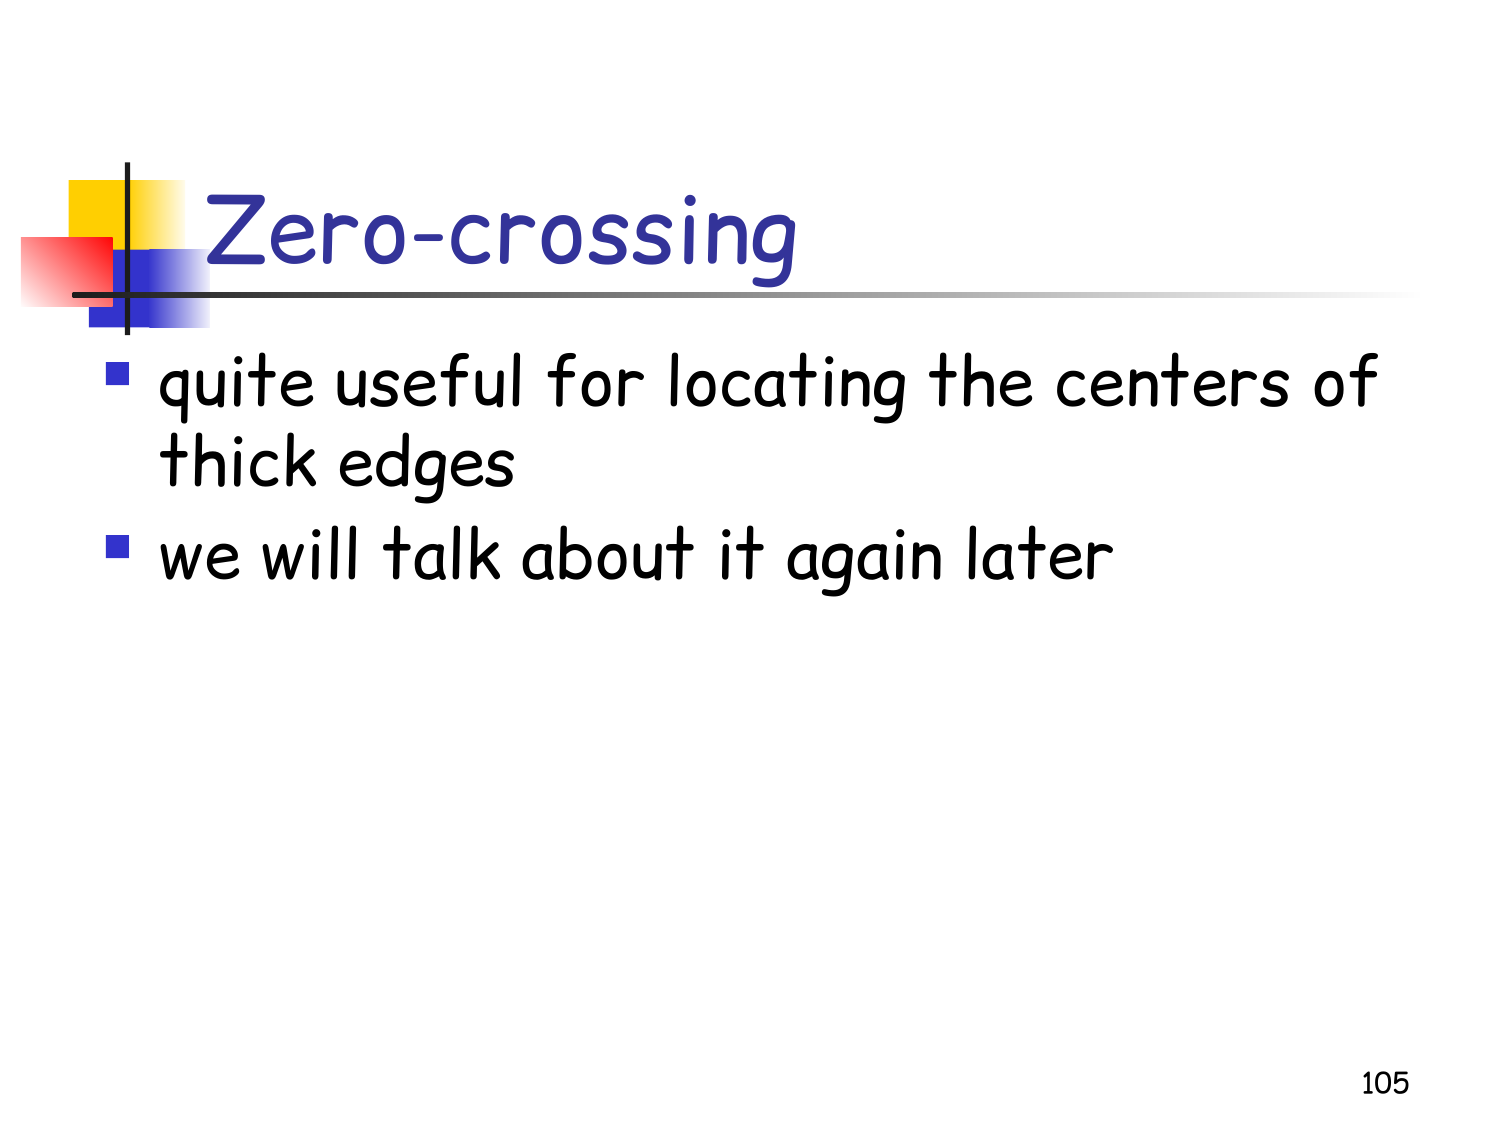

# Zero-crossing
quite useful for locating the centers of thick edges
we will talk about it again later
105